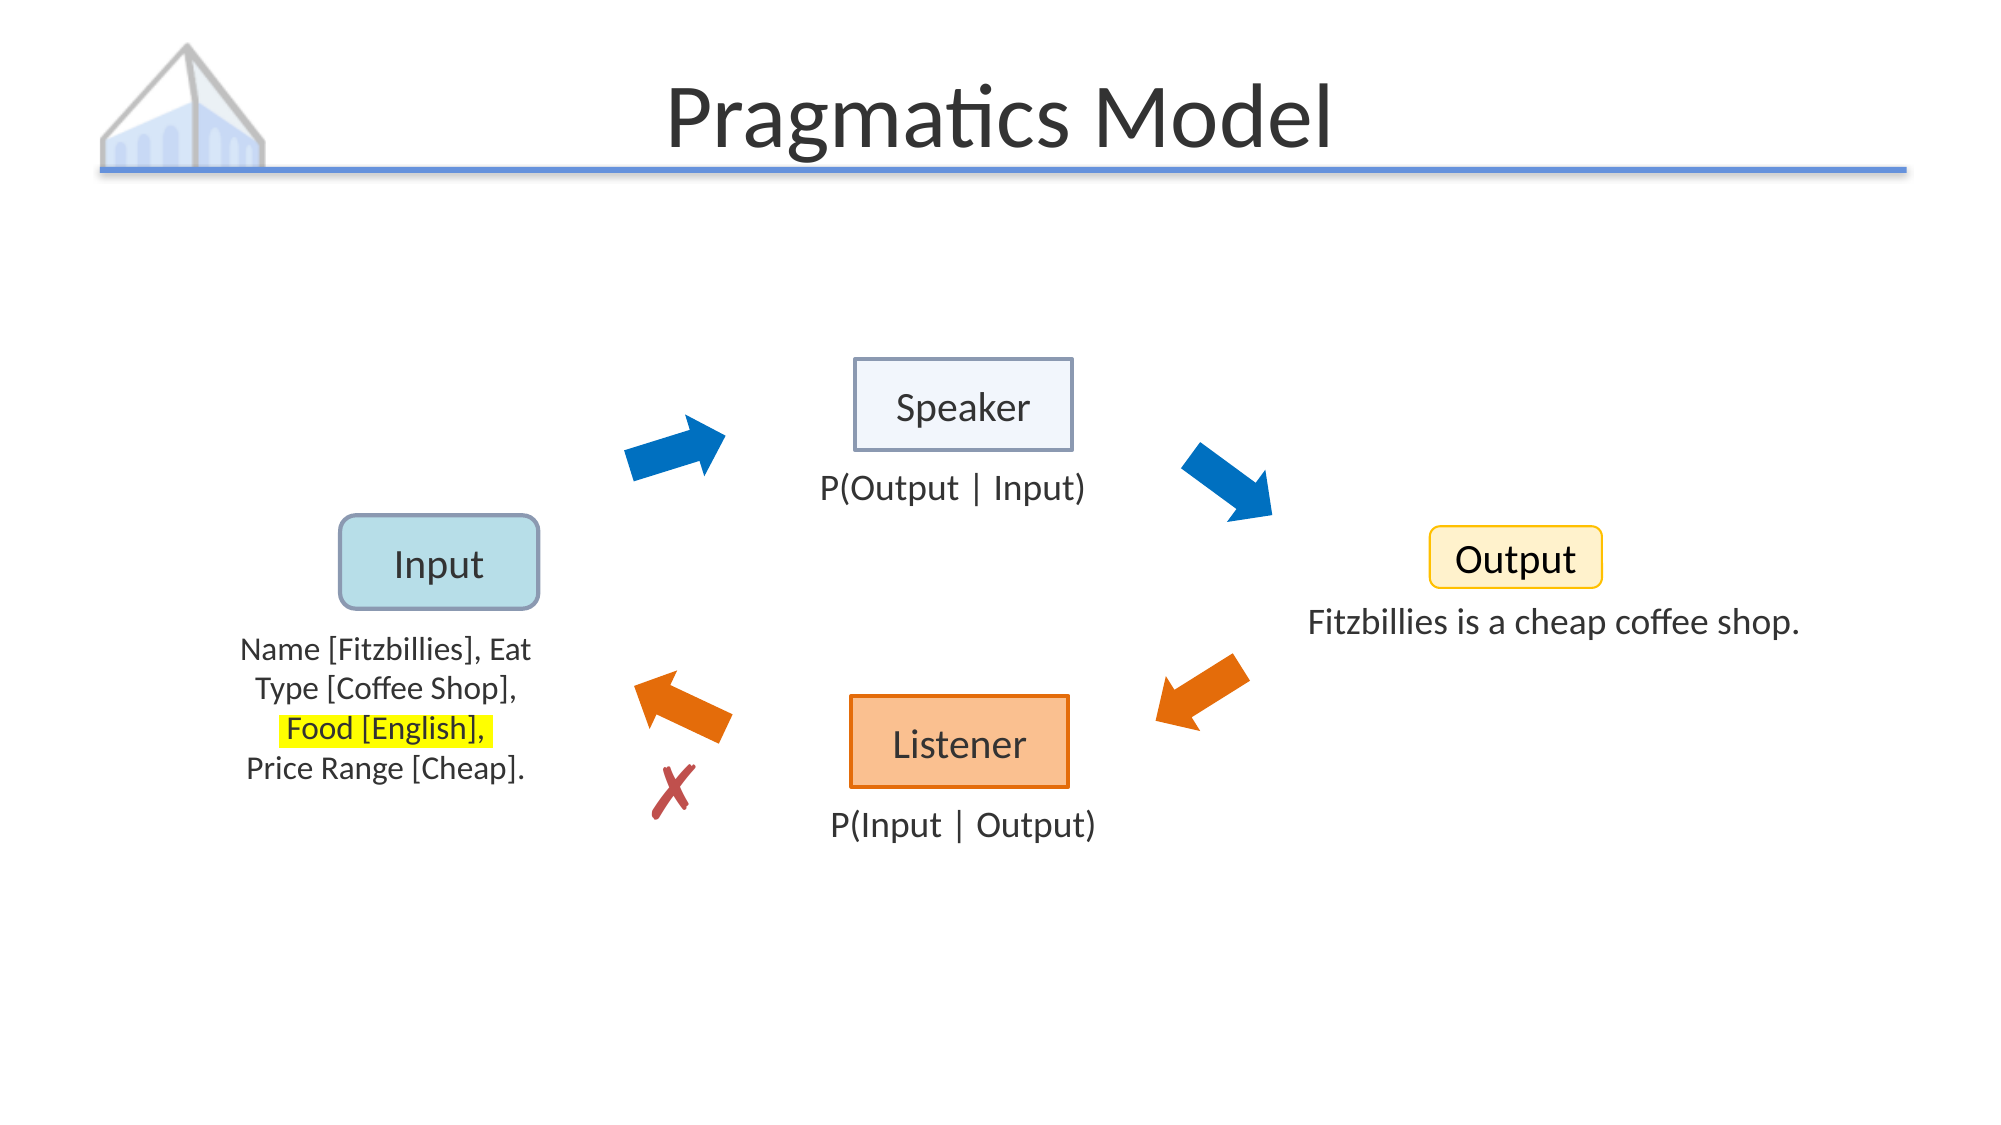

# Pragmatics Model
Speaker

P(Output | Input)
Input
Output
Fitzbillies is a cheap coffee shop.
Name [Fitzbillies], Eat Type [Coffee Shop],
 Food [English],
Price Range [Cheap].

Listener
✗
P(Input | Output)